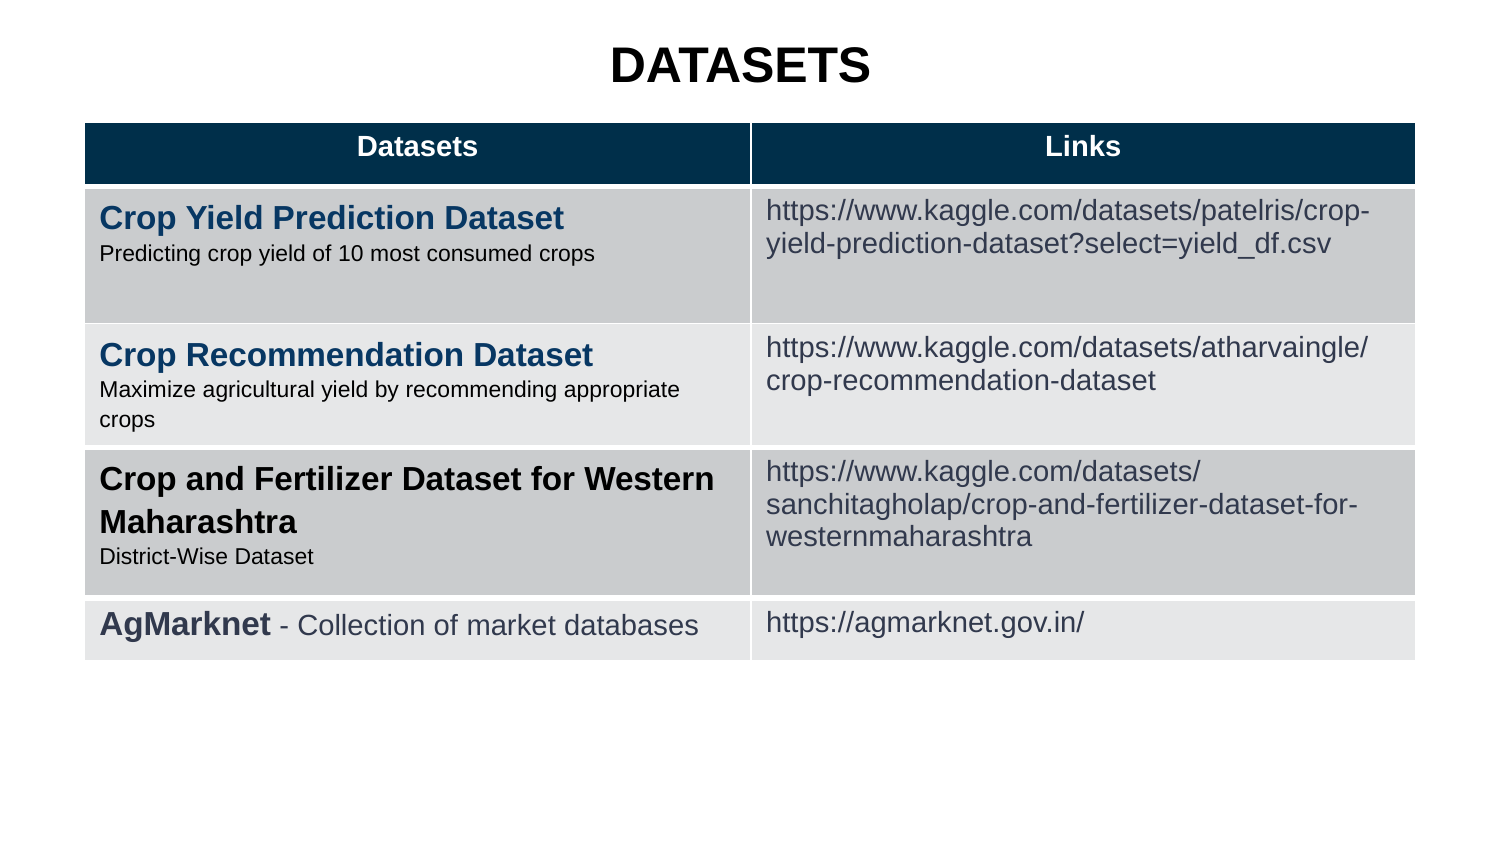

DATASETS
| Datasets | Links |
| --- | --- |
| Crop Yield Prediction Dataset Predicting crop yield of 10 most consumed crops | https://www.kaggle.com/datasets/patelris/crop-yield-prediction-dataset?select=yield\_df.csv |
| Crop Recommendation Dataset Maximize agricultural yield by recommending appropriate crops | https://www.kaggle.com/datasets/atharvaingle/crop-recommendation-dataset |
| Crop and Fertilizer Dataset for Western Maharashtra District-Wise Dataset | https://www.kaggle.com/datasets/sanchitagholap/crop-and-fertilizer-dataset-for-westernmaharashtra |
| AgMarknet - Collection of market databases | https://agmarknet.gov.in/ |